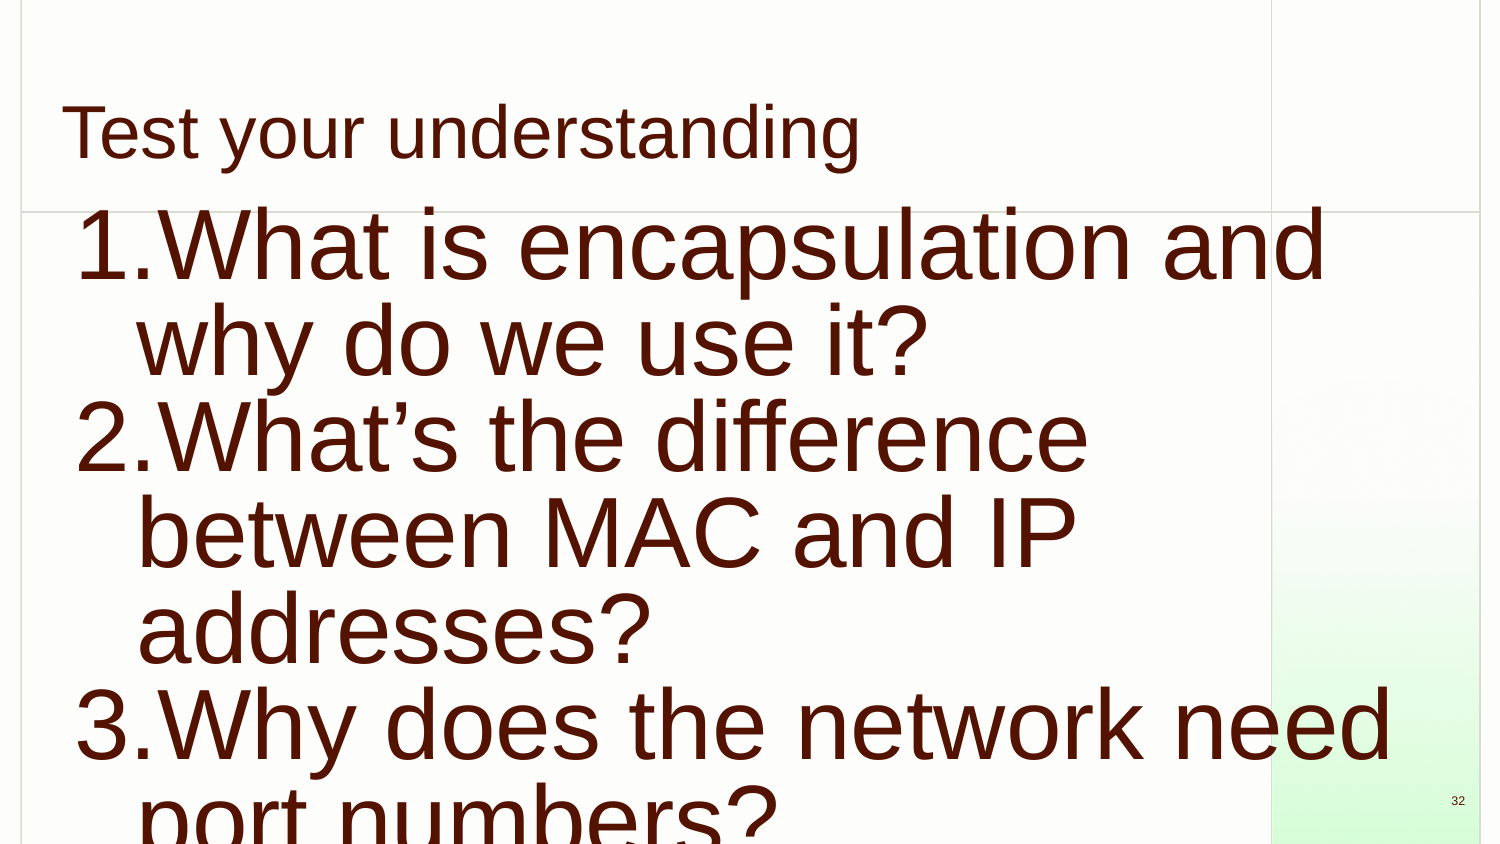

# Test your understanding
What is encapsulation and why do we use it?
What’s the difference between MAC and IP addresses?
Why does the network need port numbers?
Which layer ensures reliable delivery?
Which protocol automatically gives your computer an IP address?
Which protocol turns names into IPs?
What’s the main difference between TCP and UDP?
Over which port does HTTPS operate?
32